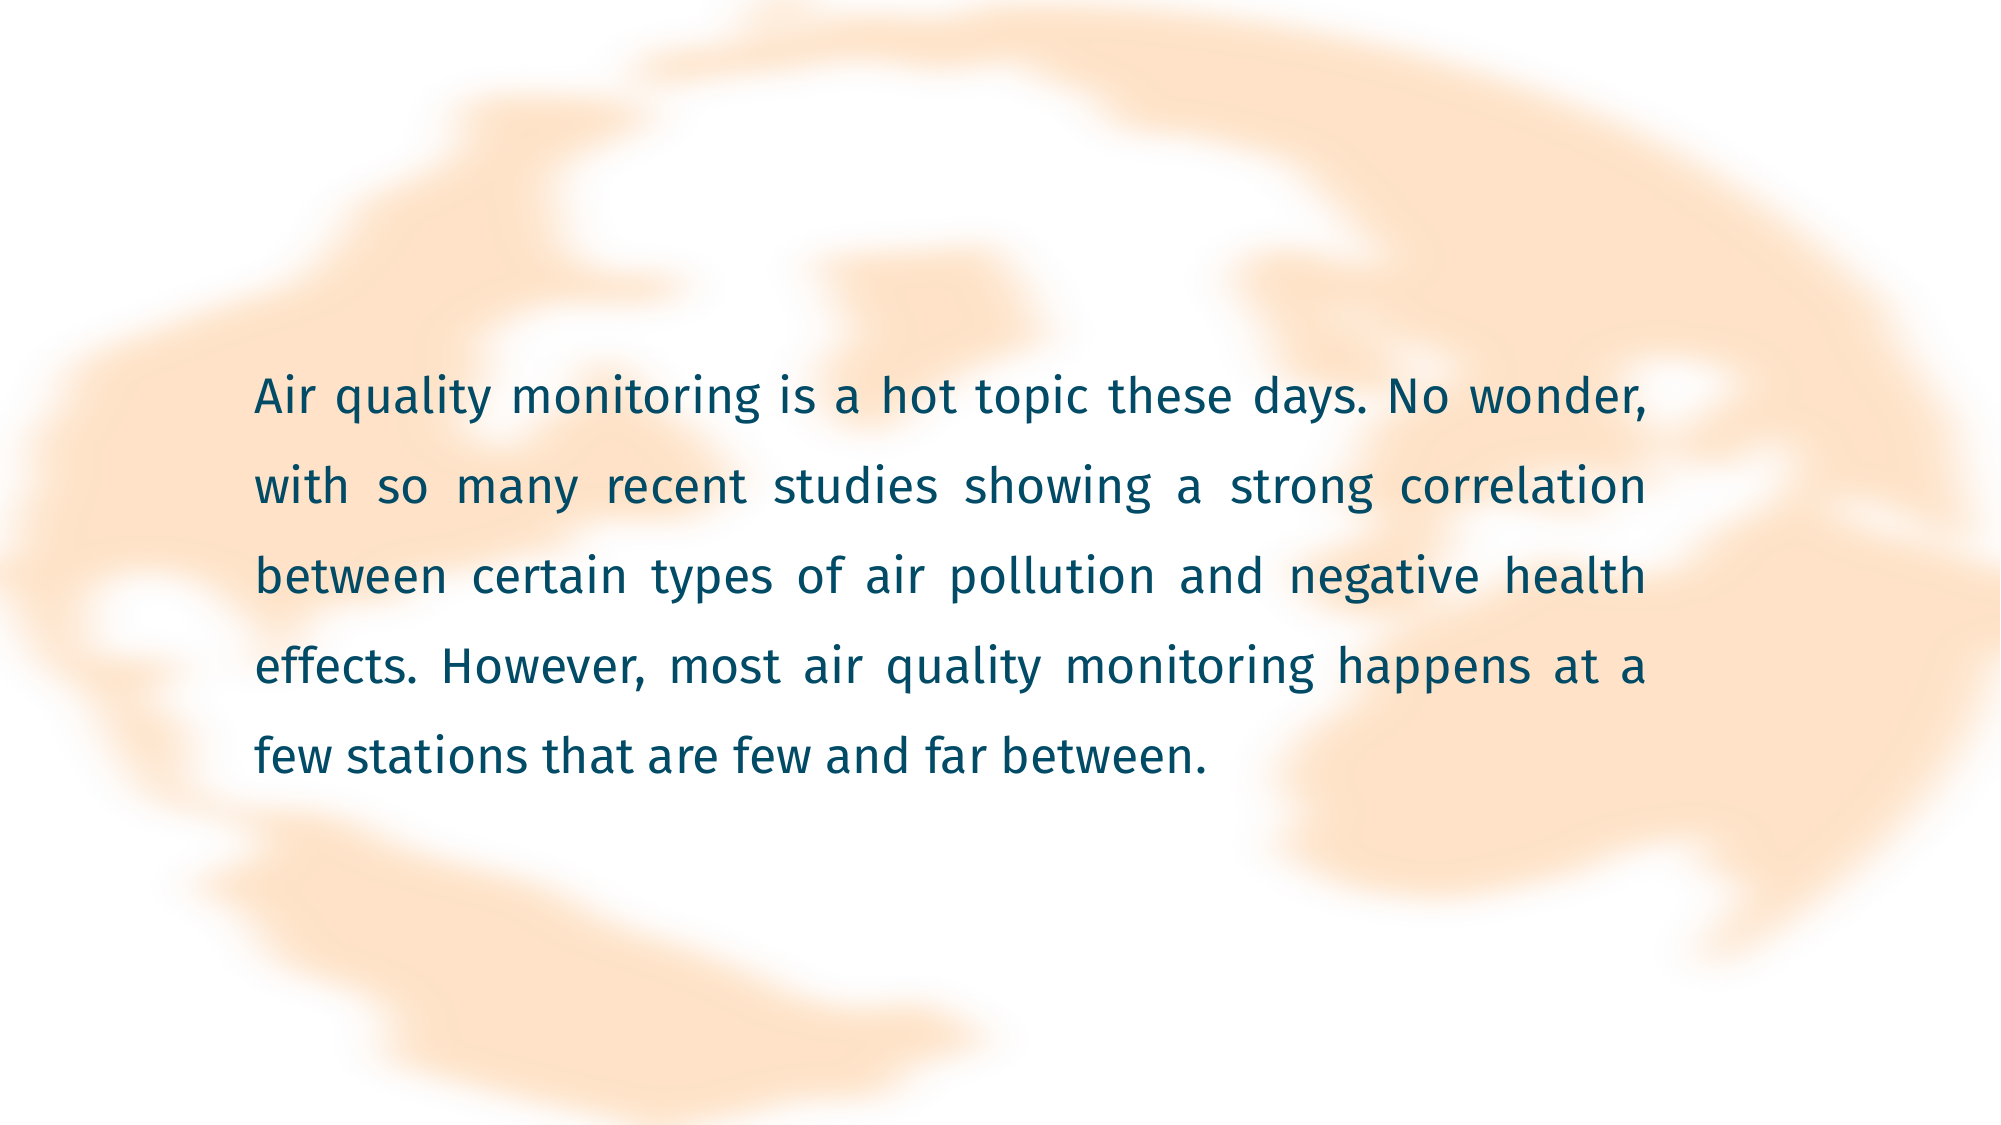

Air quality monitoring is a hot topic these days. No wonder, with so many recent studies showing a strong correlation between certain types of air pollution and negative health effects. However, most air quality monitoring happens at a few stations that are few and far between.